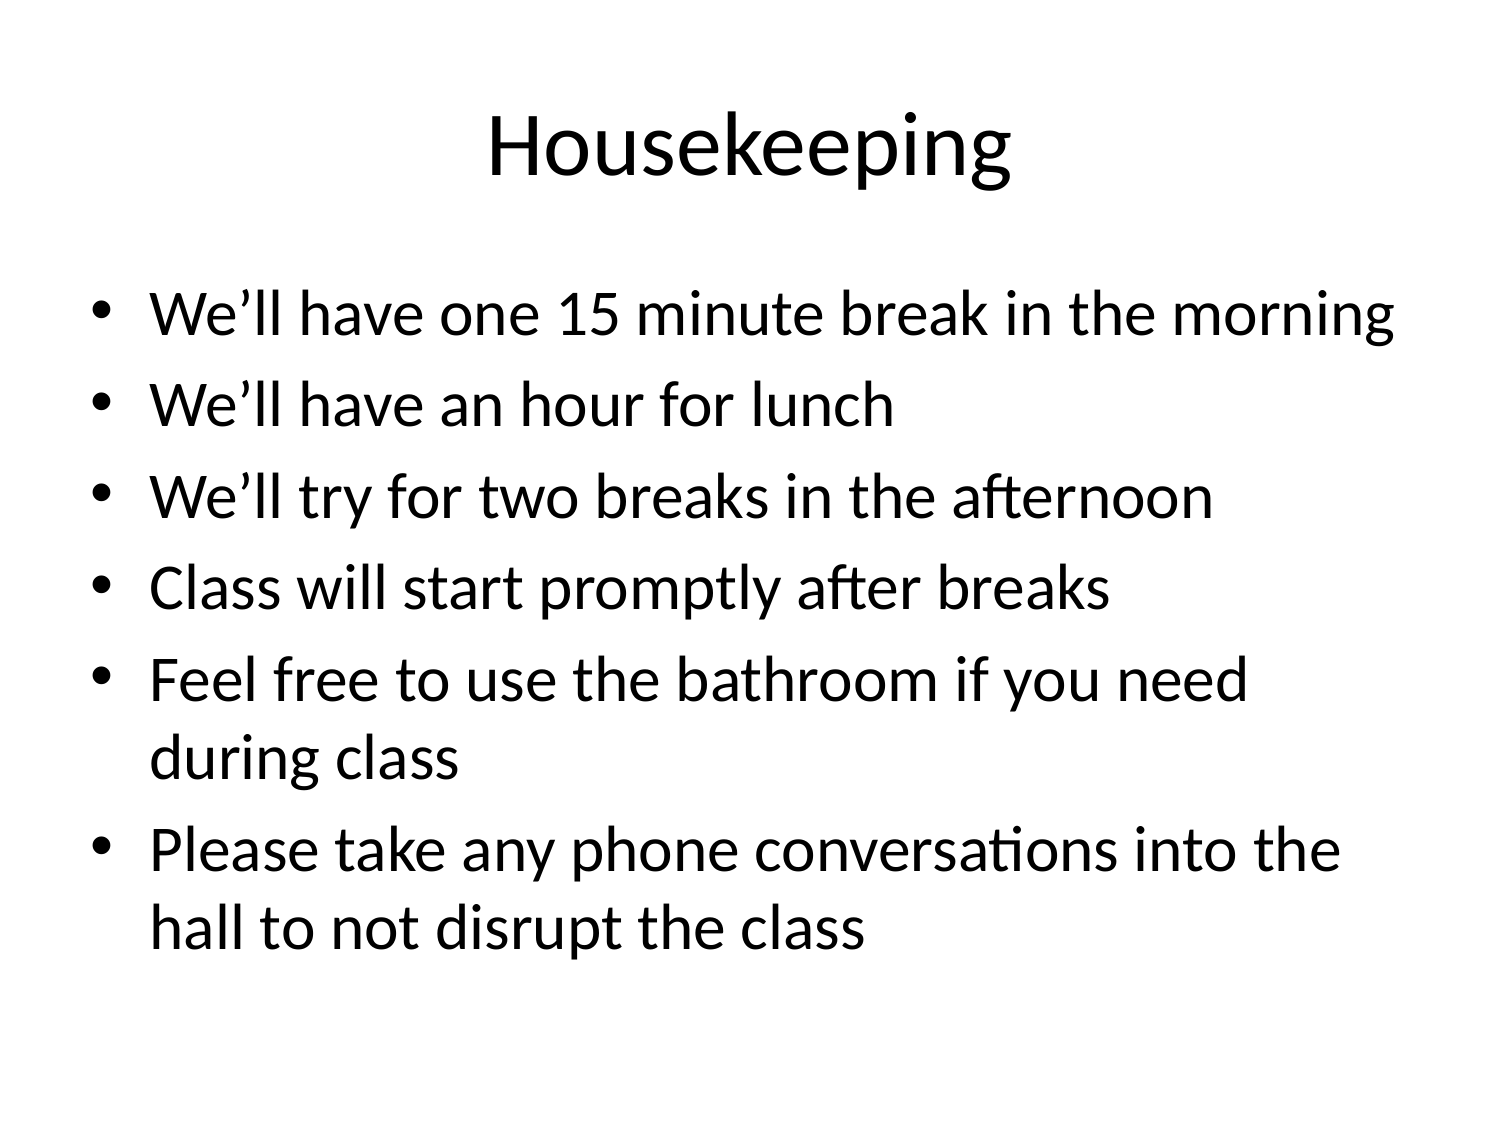

# Housekeeping
We’ll have one 15 minute break in the morning
We’ll have an hour for lunch
We’ll try for two breaks in the afternoon
Class will start promptly after breaks
Feel free to use the bathroom if you need during class
Please take any phone conversations into the hall to not disrupt the class